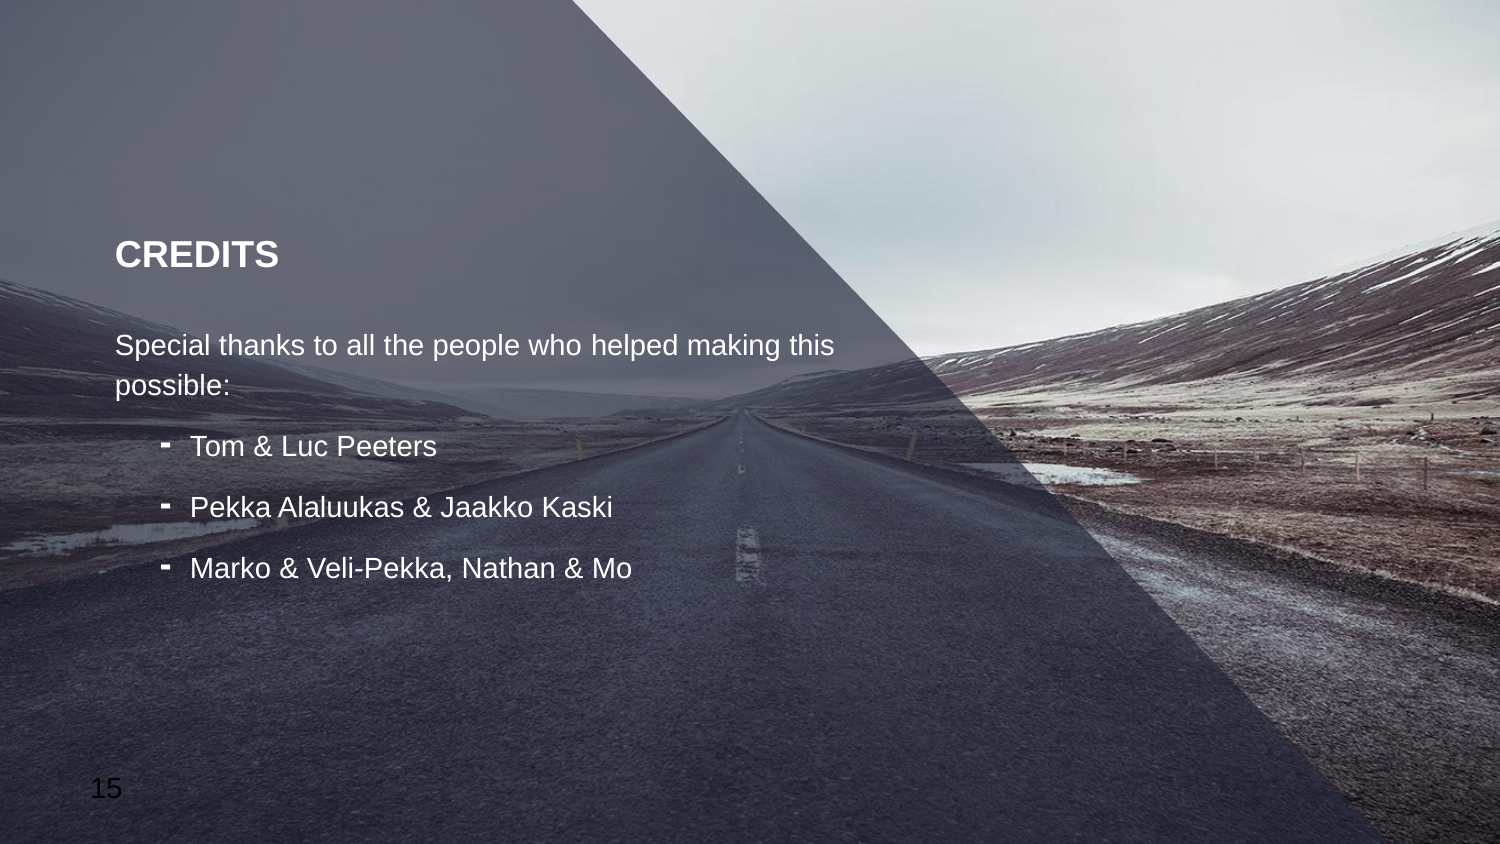

CREDITS
Special thanks to all the people who helped making this possible:
Tom & Luc Peeters
Pekka Alaluukas & Jaakko Kaski
Marko & Veli-Pekka, Nathan & Mo
15